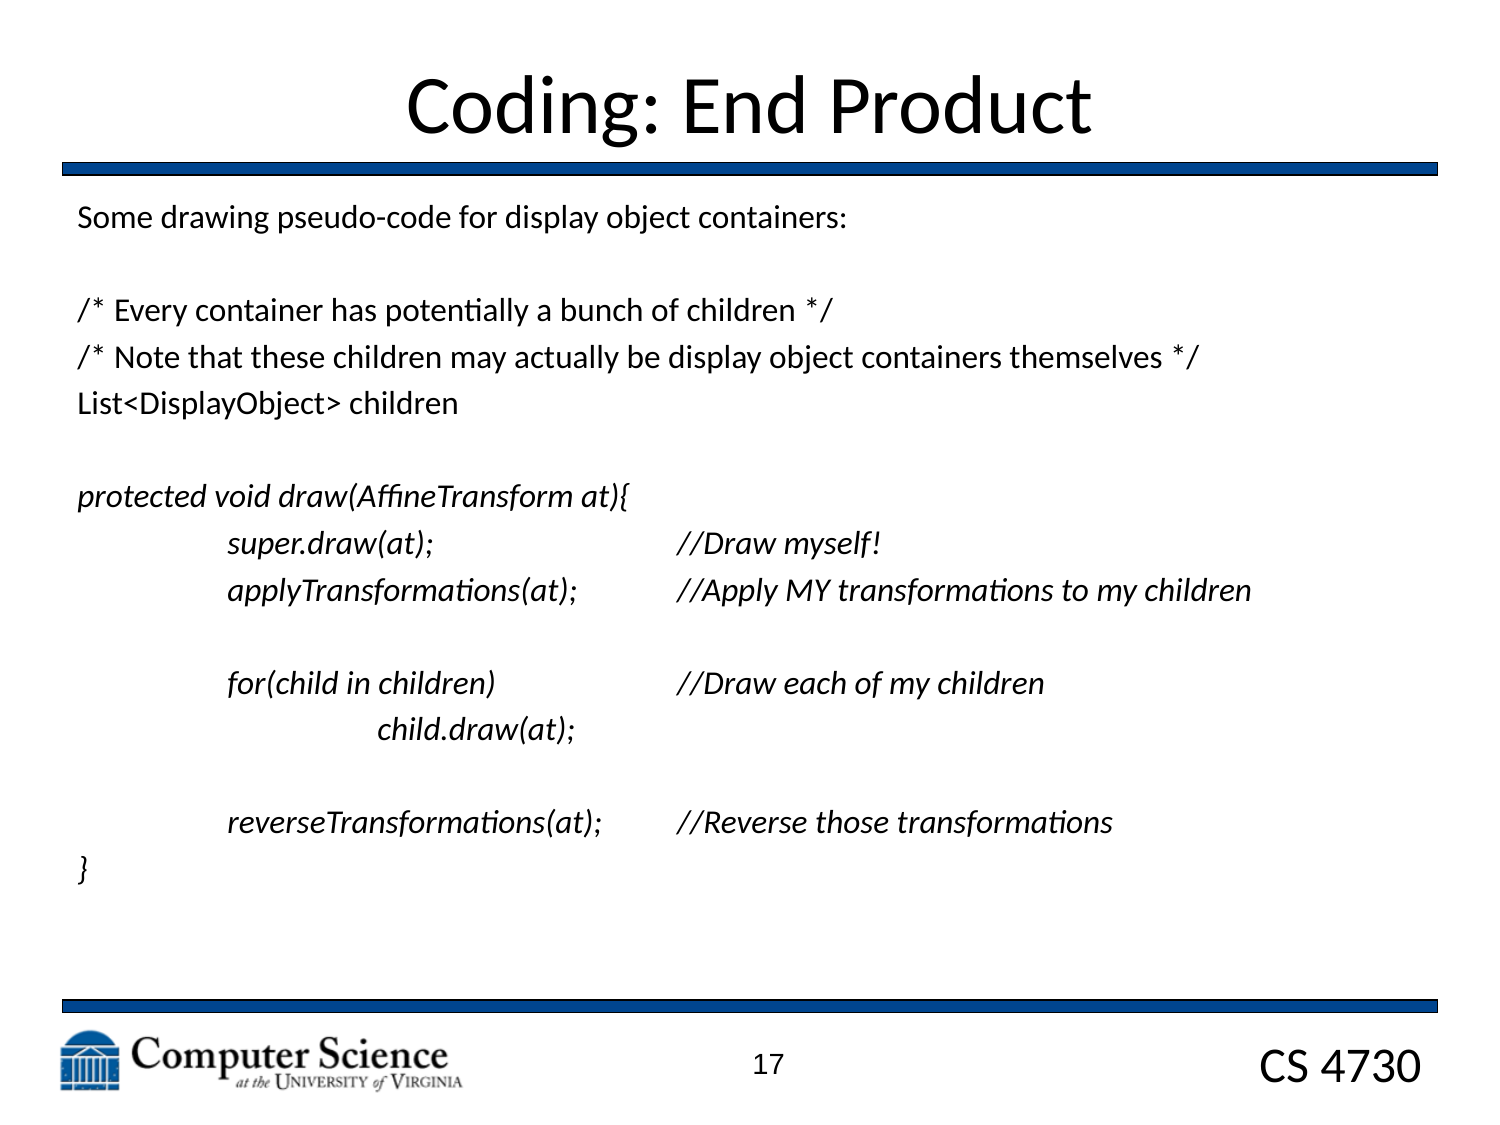

# Coding: End Product
Some drawing pseudo-code for display object containers:

/* Every container has potentially a bunch of children */
/* Note that these children may actually be display object containers themselves */
List<DisplayObject> children

protected void draw(AffineTransform at){
	super.draw(at);		//Draw myself!
	applyTransformations(at);	//Apply MY transformations to my children

	for(child in children)		//Draw each of my children
		child.draw(at);

	reverseTransformations(at);	//Reverse those transformations
}
17